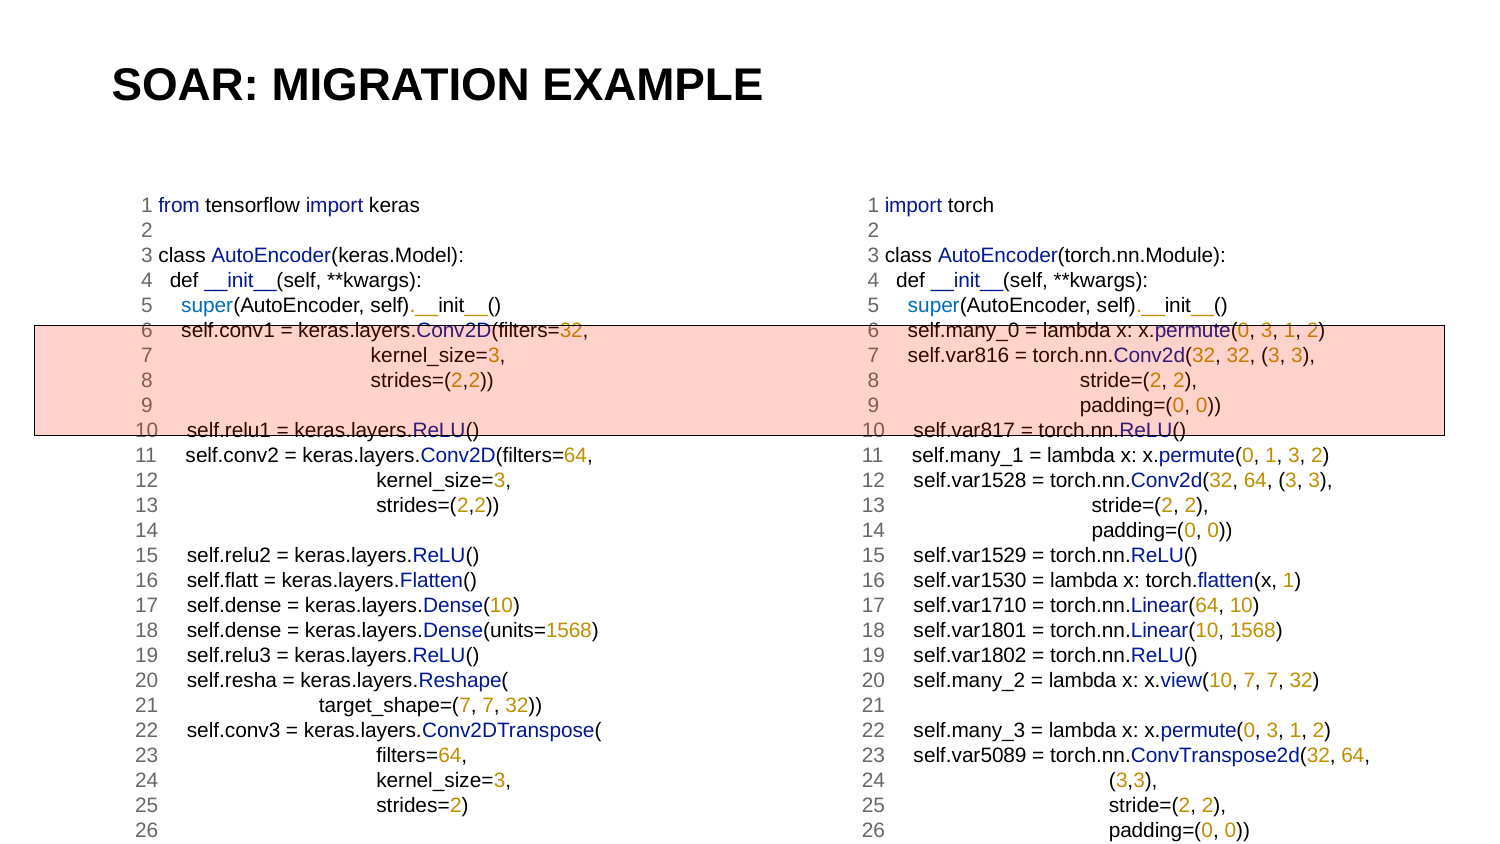

SOAR: Migration Example
# SOAR: Migration Example
    1 from tensorflow import keras
    2
    3 class AutoEncoder(keras.Model):
    4   def __init__(self, **kwargs):
    5     super(AutoEncoder, self).__init__()
    6     self.conv1 = keras.layers.Conv2D(filters=32,
    7                                      kernel_size=3,
    8                                      strides=(2,2))
    9
   10     self.relu1 = keras.layers.ReLU()
   11     self.conv2 = keras.layers.Conv2D(filters=64,
   12                                      kernel_size=3,
   13                                      strides=(2,2))
   14
   15     self.relu2 = keras.layers.ReLU()
   16     self.flatt = keras.layers.Flatten()
   17     self.dense = keras.layers.Dense(10)
   18     self.dense = keras.layers.Dense(units=1568)
   19     self.relu3 = keras.layers.ReLU()
   20     self.resha = keras.layers.Reshape(
   21                            target_shape=(7, 7, 32))
   22     self.conv3 = keras.layers.Conv2DTranspose(
   23                                      filters=64,
   24                                      kernel_size=3,
   25                                      strides=2)
   26
   27     self.relu4 = keras.layers.ReLU()
   28     self.conv4 = keras.layers.Conv2DTranspose(
   29                                      filters=32,
   30                                      kernel_size=3,
   31                                      strides=2)
   32
   33     self.relu5 = keras.layers.ReLU()
   34     self.conv5 = keras.layers.Conv2DTranspose(
   35                                      filters=1,
   36                                      kernel_size=3,
   37                                      strides=1)
   38
   39     self.relu6 = keras.layers.ReLU()
    1 import torch
    2
    3 class AutoEncoder(torch.nn.Module):
    4   def __init__(self, **kwargs):
    5     super(AutoEncoder, self).__init__()
    6     self.many_0 = lambda x: x.permute(0, 3, 1, 2)
    7     self.var816 = torch.nn.Conv2d(32, 32, (3, 3),
    8                                   stride=(2, 2),
    9                                   padding=(0, 0))
   10     self.var817 = torch.nn.ReLU()
   11     self.many_1 = lambda x: x.permute(0, 1, 3, 2)
   12     self.var1528 = torch.nn.Conv2d(32, 64, (3, 3),
   13                                    stride=(2, 2),
   14                                    padding=(0, 0))
   15     self.var1529 = torch.nn.ReLU()
   16     self.var1530 = lambda x: torch.flatten(x, 1)
   17     self.var1710 = torch.nn.Linear(64, 10)
   18     self.var1801 = torch.nn.Linear(10, 1568)
   19     self.var1802 = torch.nn.ReLU()
   20     self.many_2 = lambda x: x.view(10, 7, 7, 32)
   21
   22     self.many_3 = lambda x: x.permute(0, 3, 1, 2)
   23     self.var5089 = torch.nn.ConvTranspose2d(32, 64,
   24                                       (3,3),
   25                                       stride=(2, 2),
   26                                       padding=(0, 0))
   27     self.var5090 = torch.nn.ReLU()
   28     self.many_4 = lambda x: x.permute(0, 1, 3, 2)
   29     self.var7498 = torch.nn.ConvTranspose2d(64, 32,
   30                                       (3, 3),
   31                                       stride=(2, 2),
   32                                       padding=(0, 0))
   33     self.var7499 = torch.nn.ReLU()
   34     self.many_5 = lambda x: x.permute(0, 1, 3, 2)
   35     self.var8396 = torch.nn.ConvTranspose2d(32, 1,
   36                                       (3, 3),
   37                                       stride=(1, 1),
   38                                       padding=(0, 0))
   39     self.var8397 = torch.nn.ReLU()